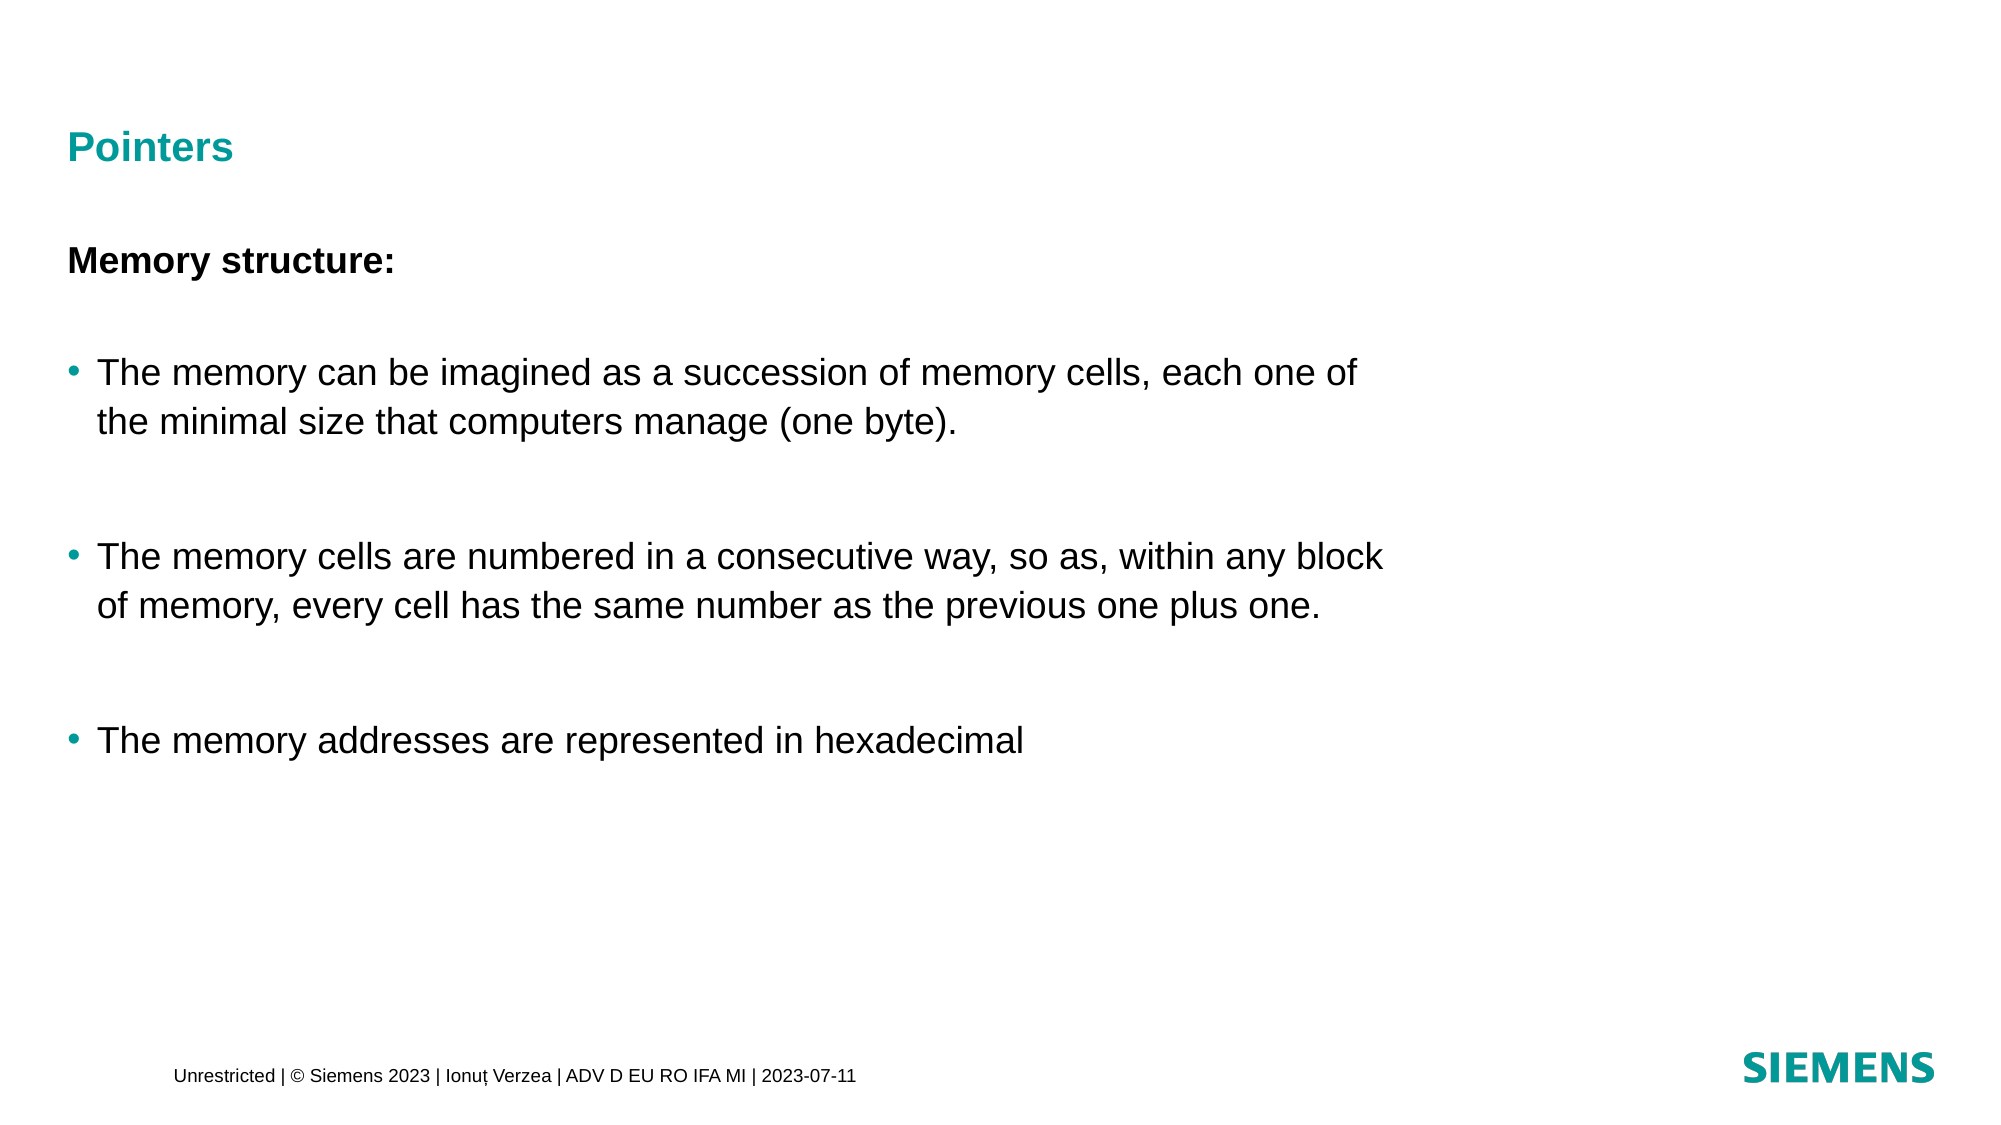

# Pointers
Memory structure:

The memory can be imagined as a succession of memory cells, each one of the minimal size that computers manage (one byte).

The memory cells are numbered in a consecutive way, so as, within any block of memory, every cell has the same number as the previous one plus one.

The memory addresses are represented in hexadecimal

Unrestricted | © Siemens 2023 | Ionuț Verzea | ADV D EU RO IFA MI | 2023-07-11